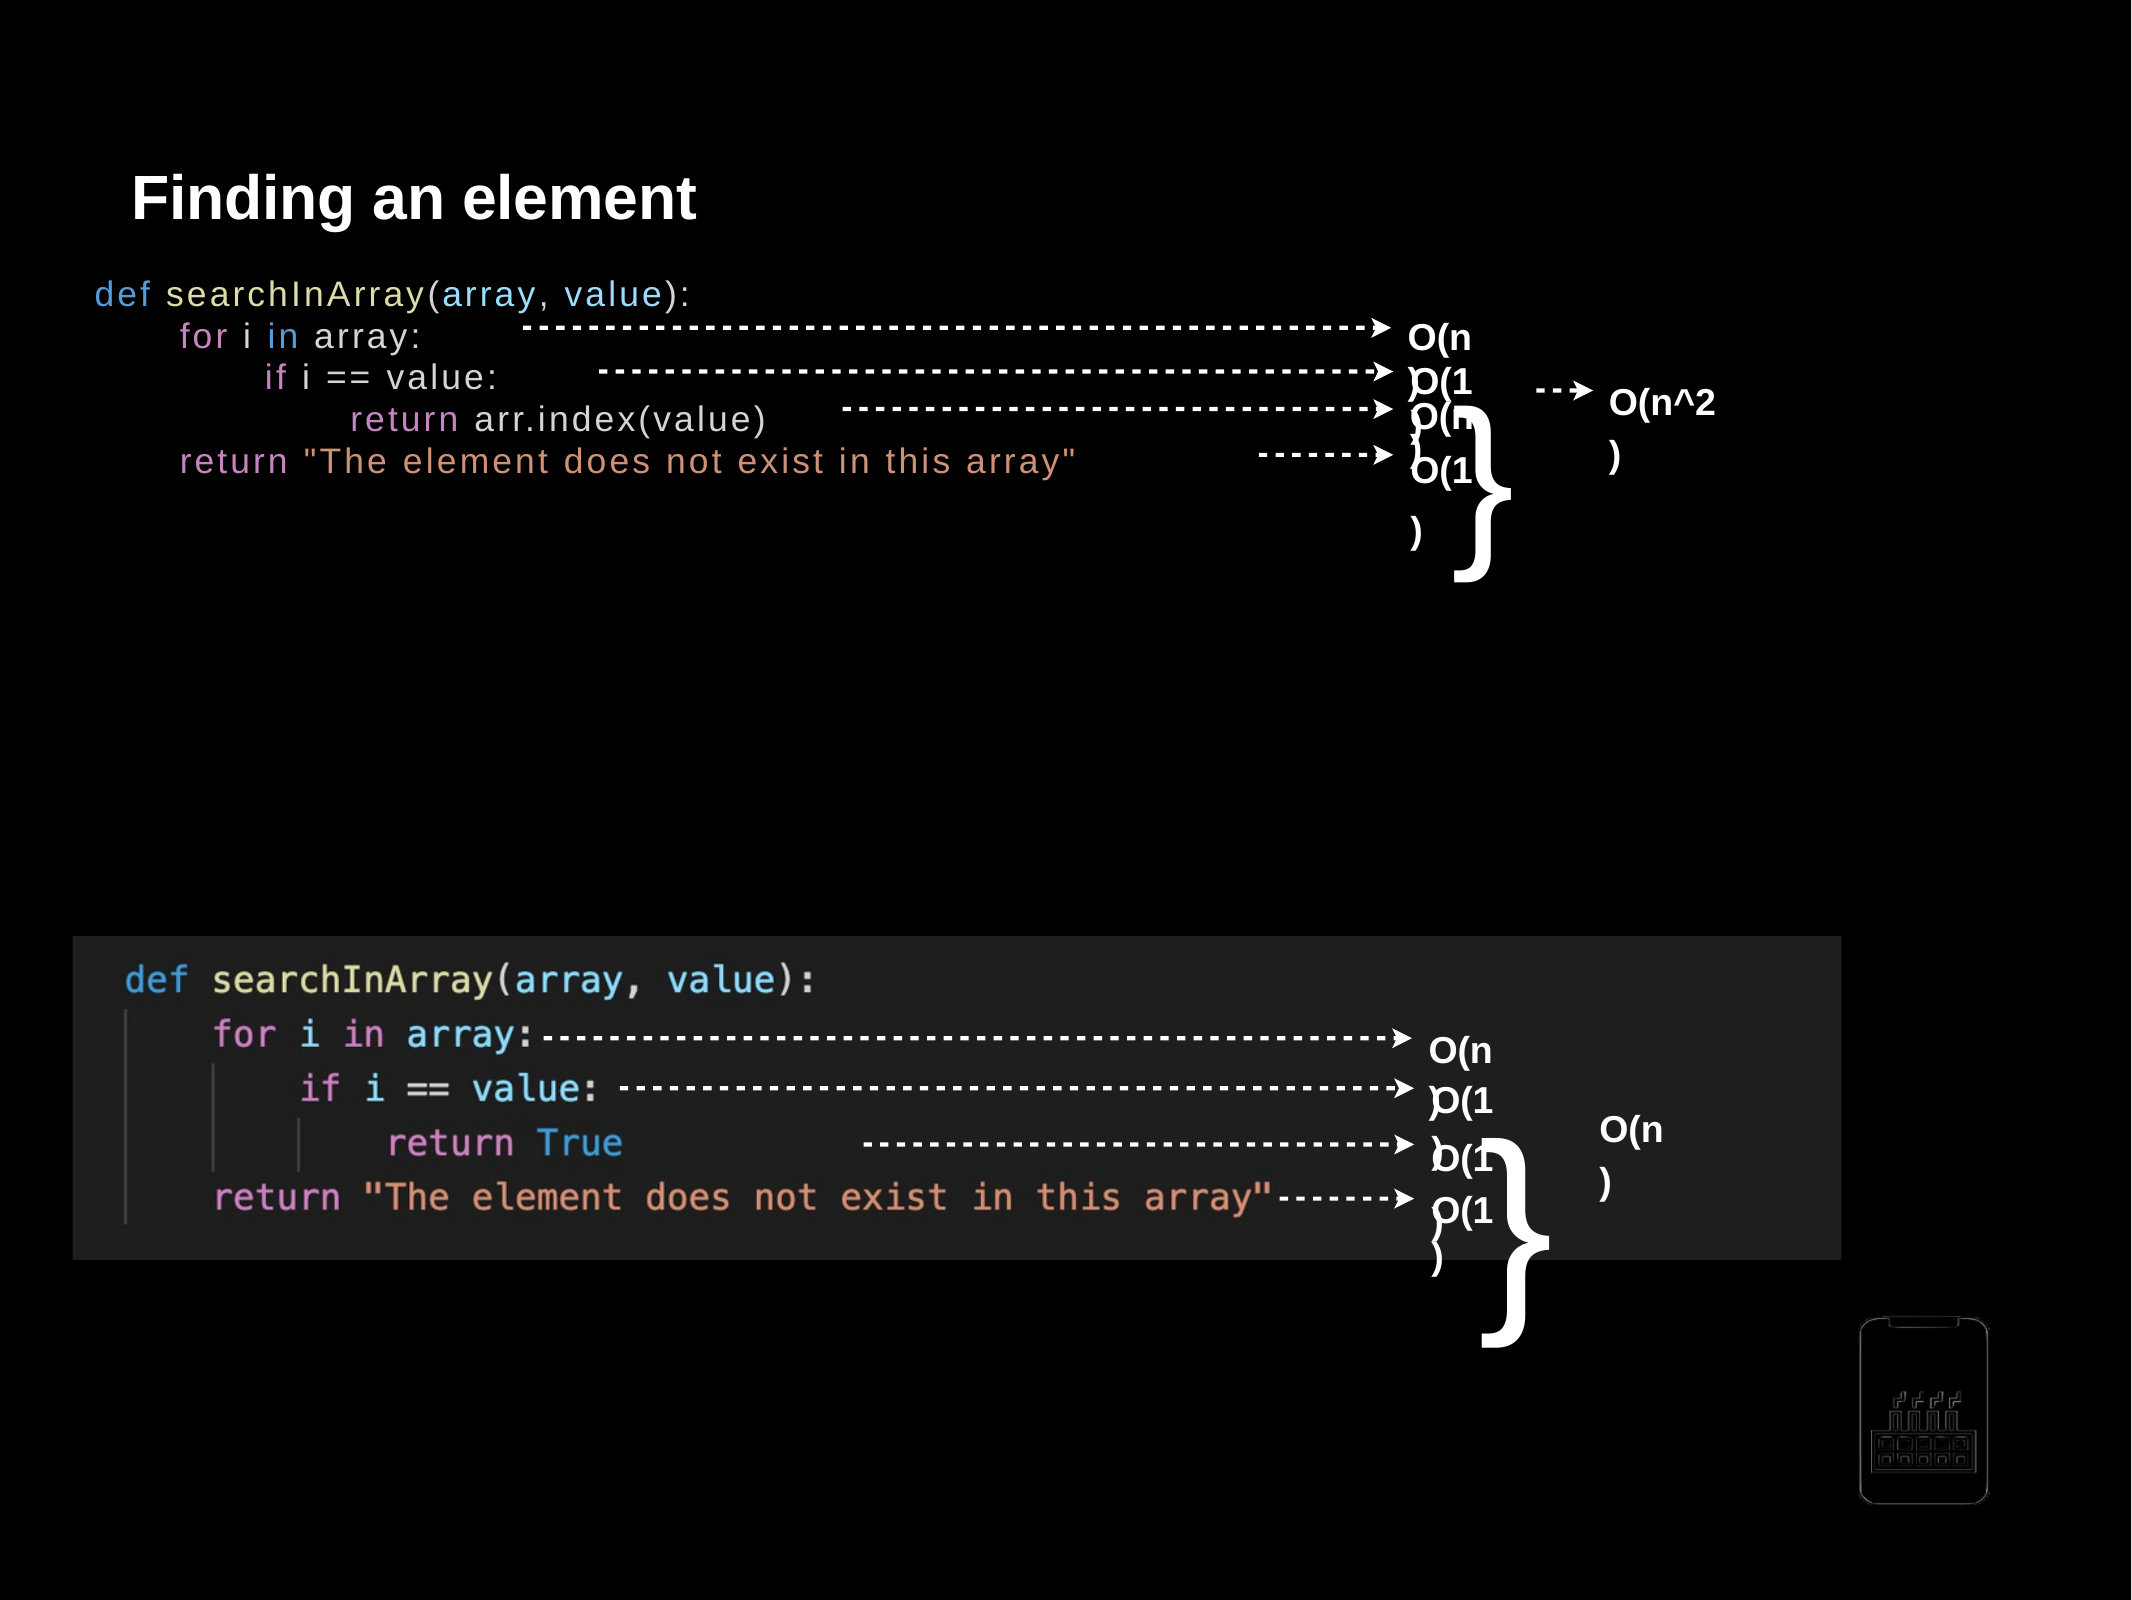

Finding an element
def searchInArray(array, value):

for i in array:
O(n)
}

if i == value:
O(1)

O(n^2)
return arr.index(value)
O(n)
O(1)

return "The element does not exist in this array"
Time Complexity : O(n)
Space Complexity : O(1)

O(n)
}

O(1)
O(n)
O(1)

O(1)

AppMillers
www.appmillers.com